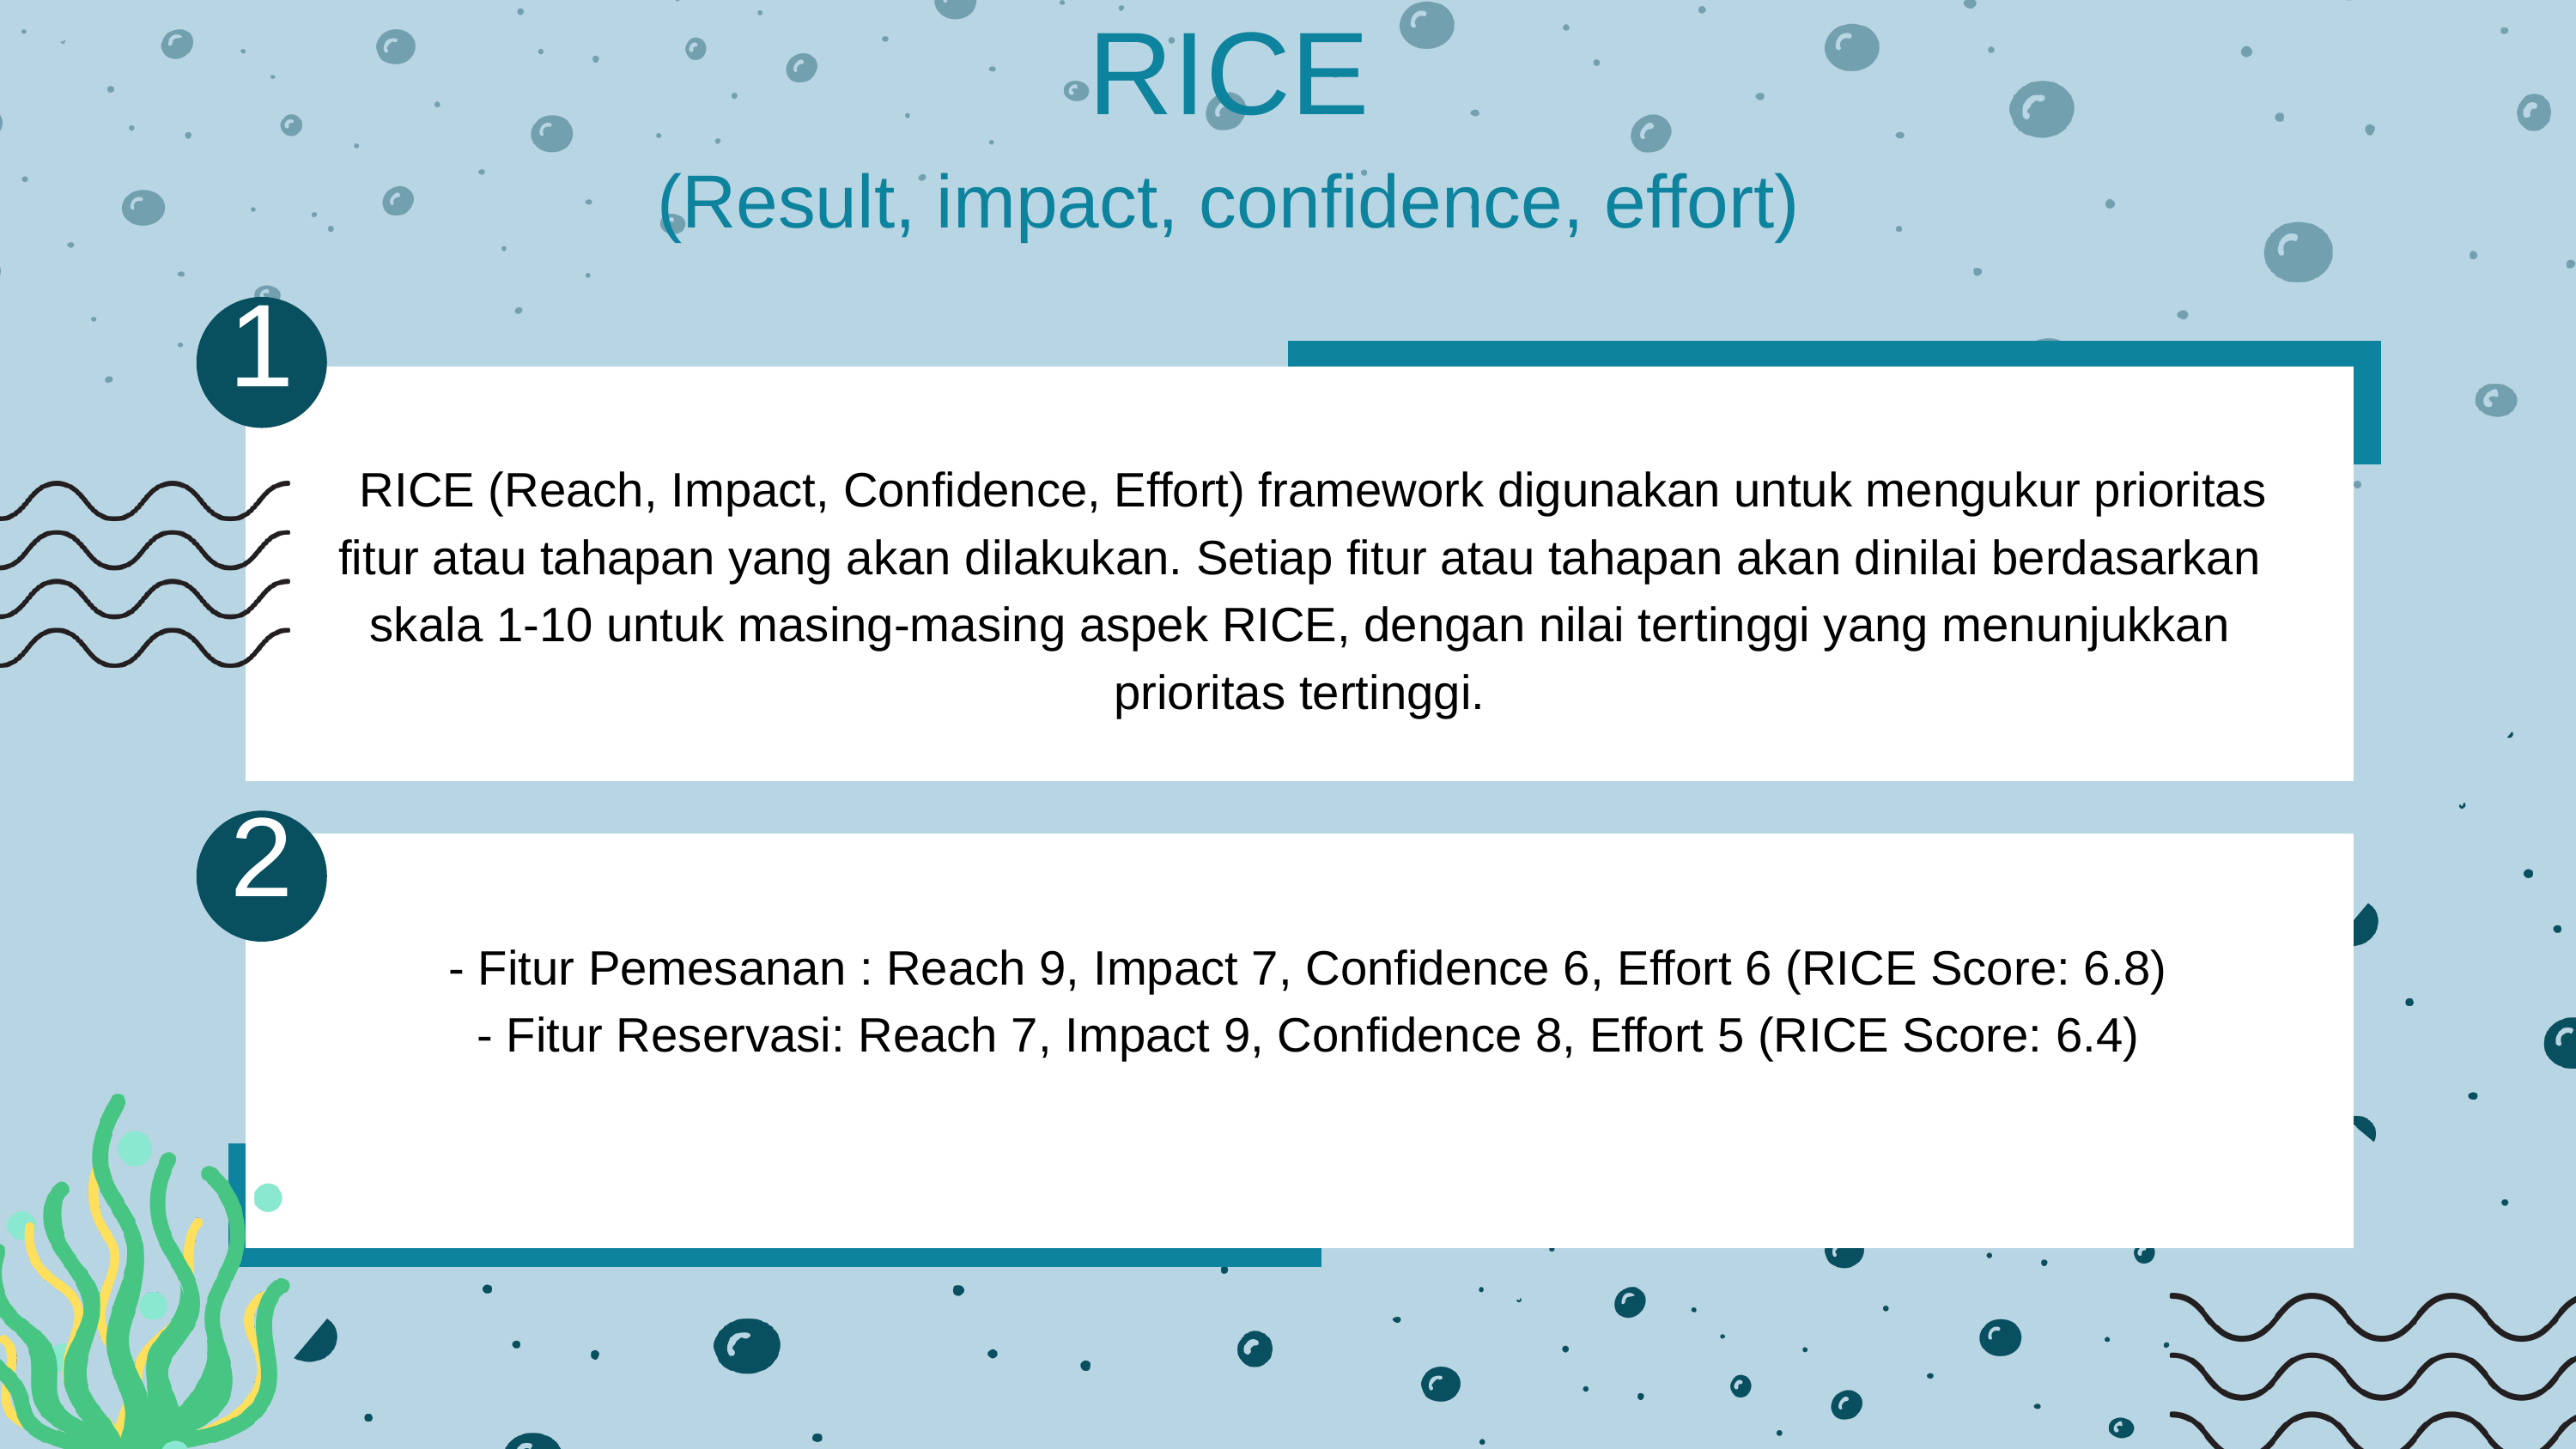

RICE
(Result, impact, confidence, effort)

1

  RICE (Reach, Impact, Confidence, Effort) framework digunakan untuk mengukur prioritas fitur atau tahapan yang akan dilakukan. Setiap fitur atau tahapan akan dinilai berdasarkan skala 1-10 untuk masing-masing aspek RICE, dengan nilai tertinggi yang menunjukkan prioritas tertinggi.

2

   - Fitur Pemesanan : Reach 9, Impact 7, Confidence 6, Effort 6 (RICE Score: 6.8)
   - Fitur Reservasi: Reach 7, Impact 9, Confidence 8, Effort 5 (RICE Score: 6.4)